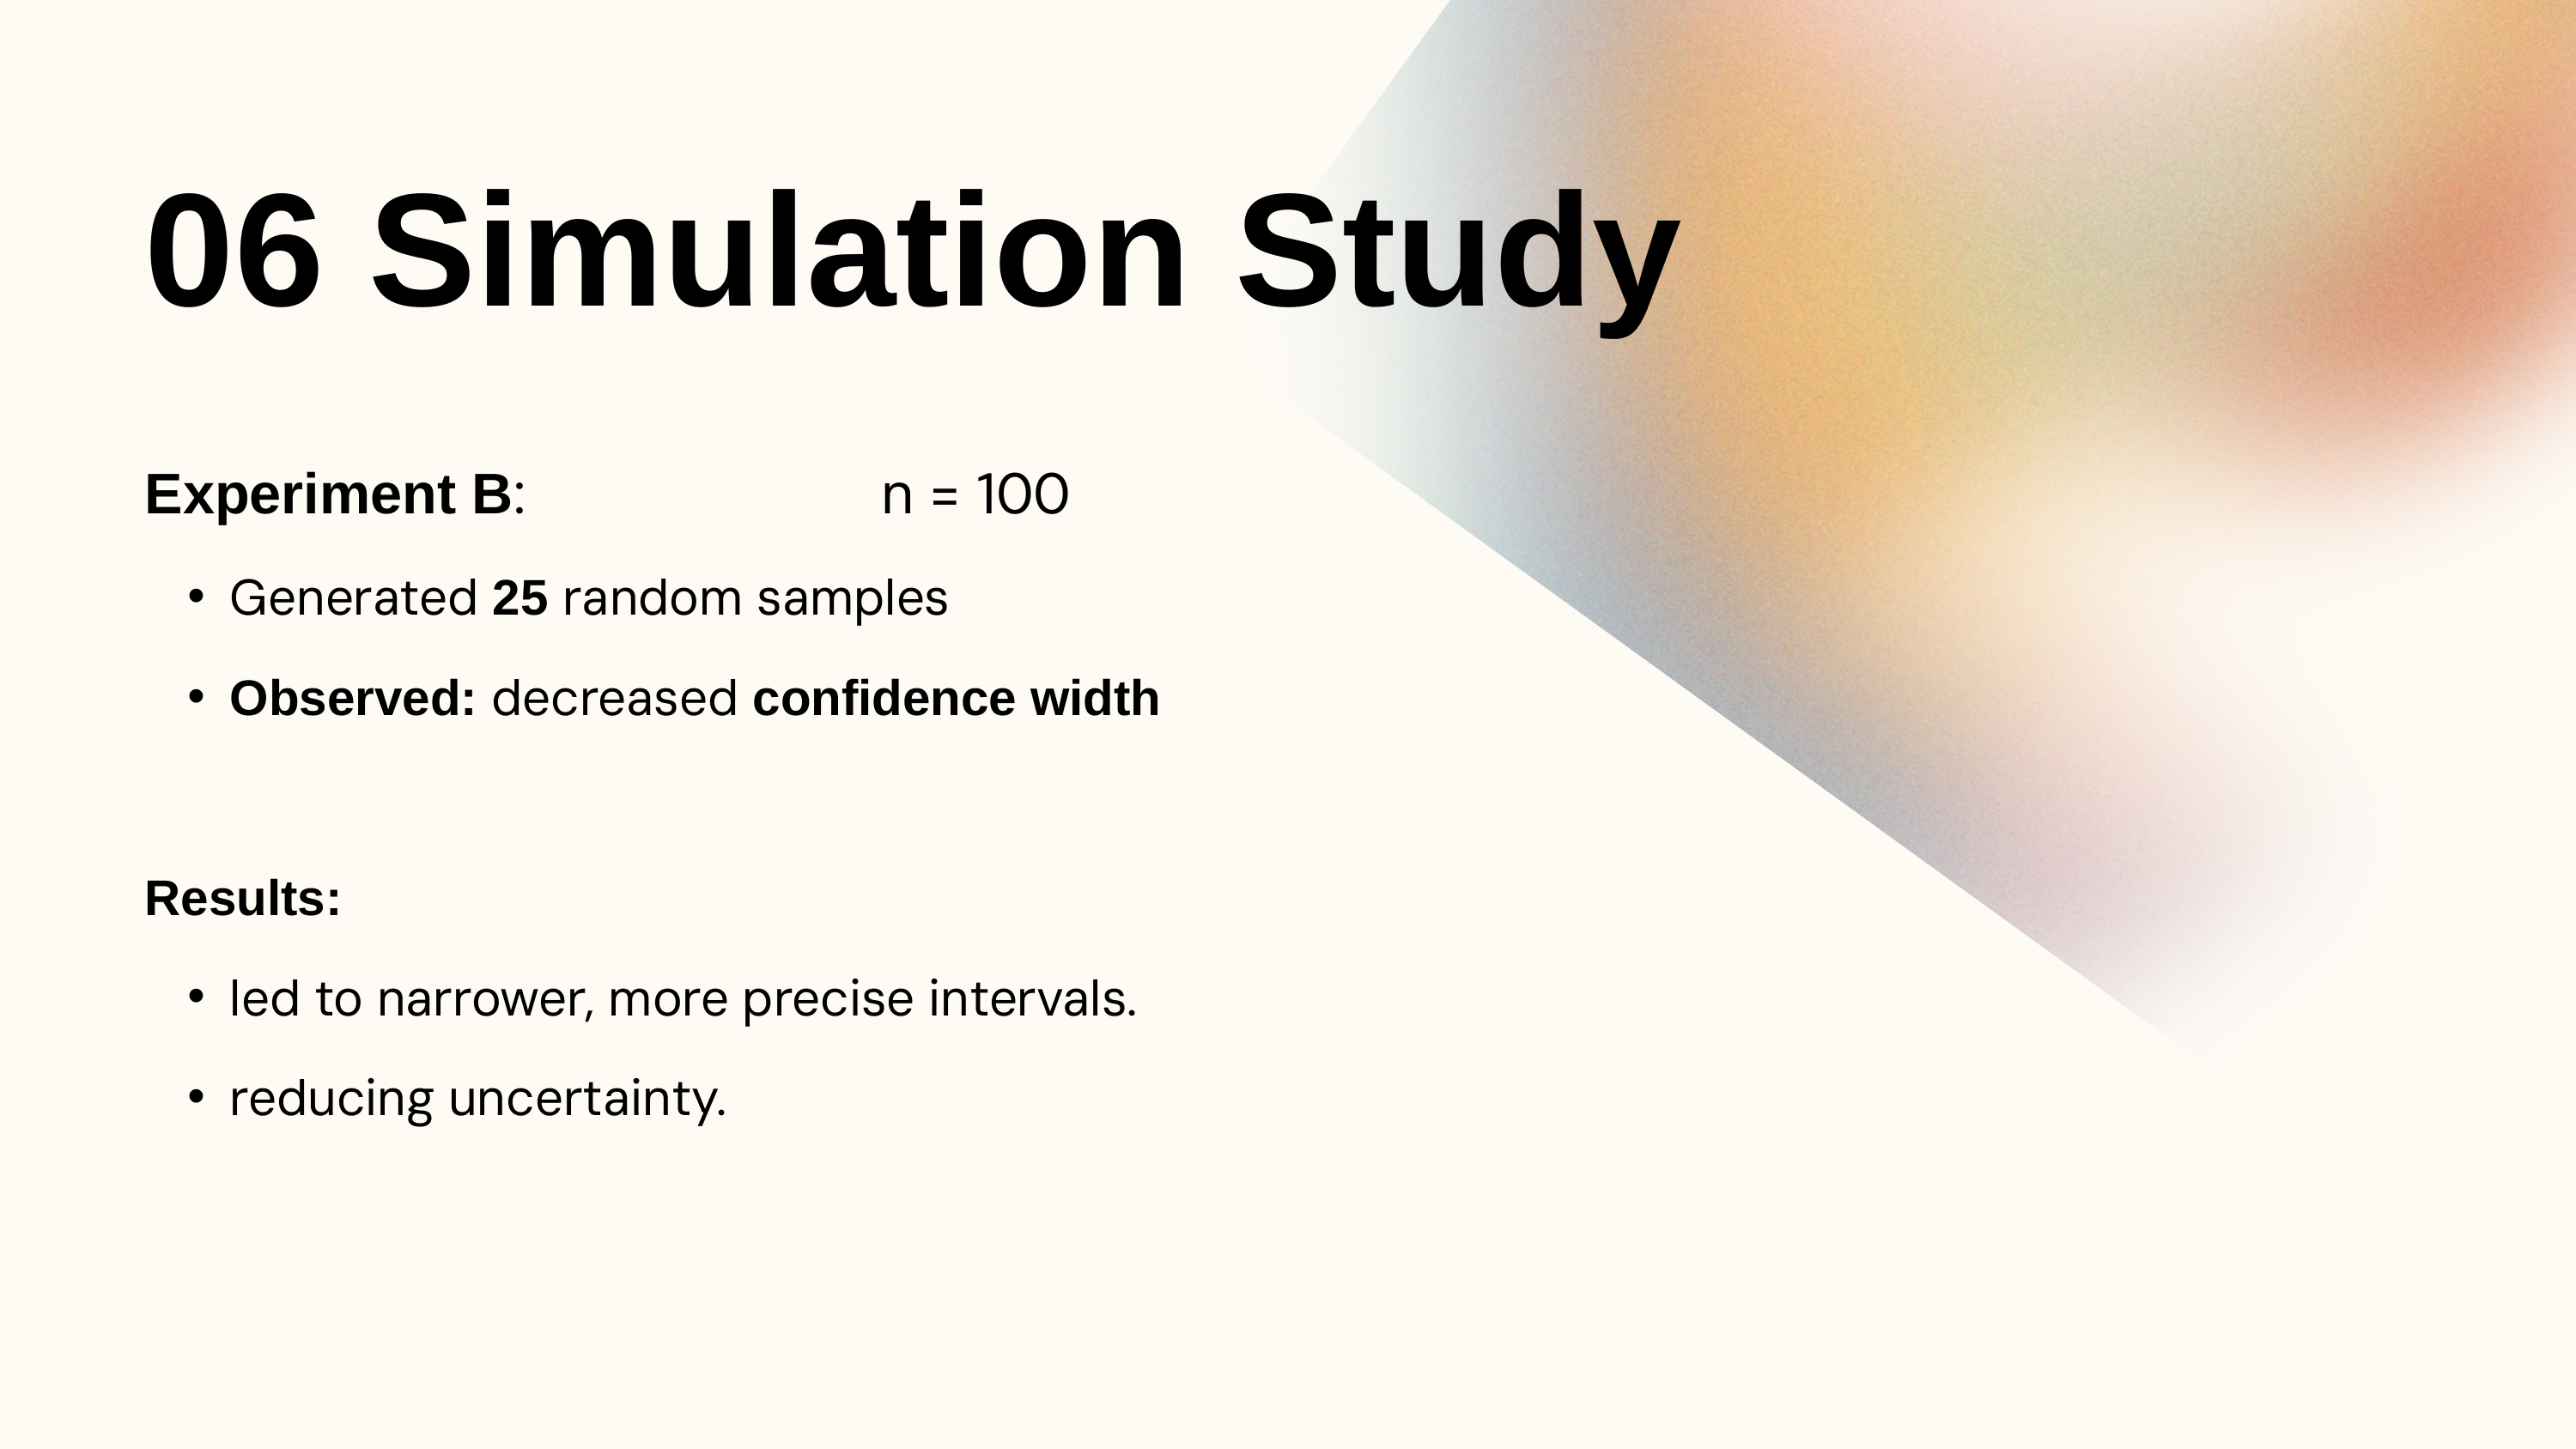

06 Simulation Study
Experiment B:                       n = 100
Generated 25 random samples
Observed: decreased confidence width

Results:
led to narrower, more precise intervals.
reducing uncertainty.